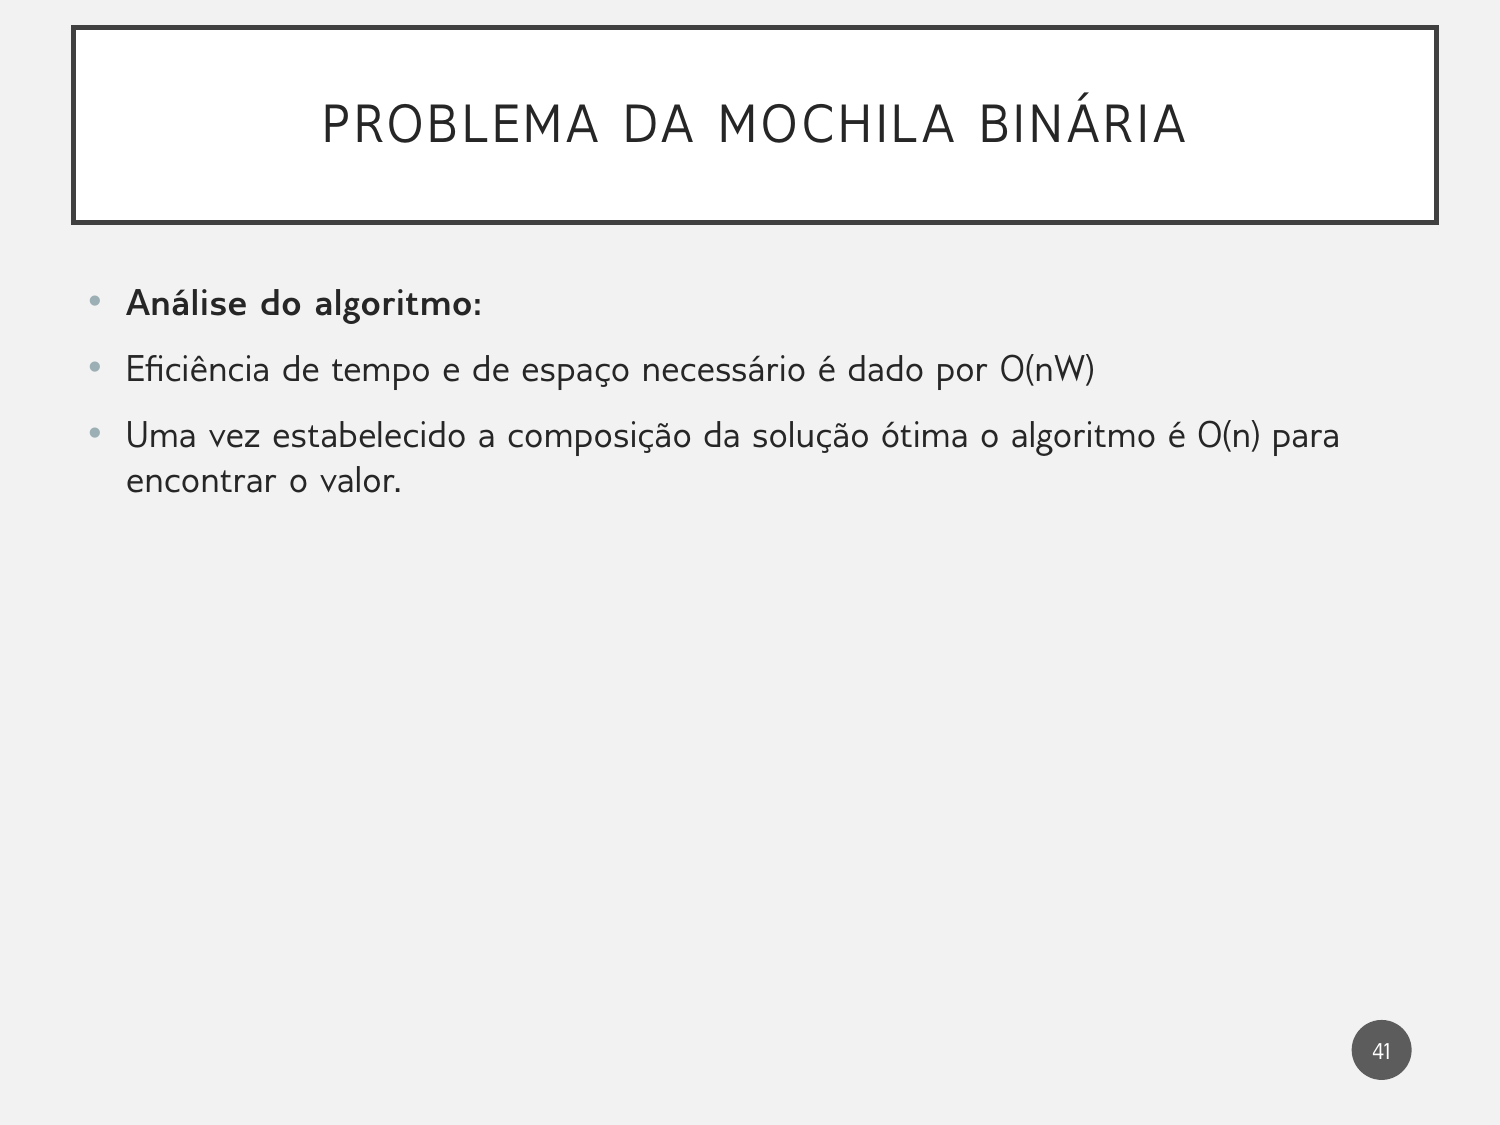

# Problema da mochila binária
Análise do algoritmo:
Eficiência de tempo e de espaço necessário é dado por O(nW)
Uma vez estabelecido a composição da solução ótima o algoritmo é O(n) para encontrar o valor.

41